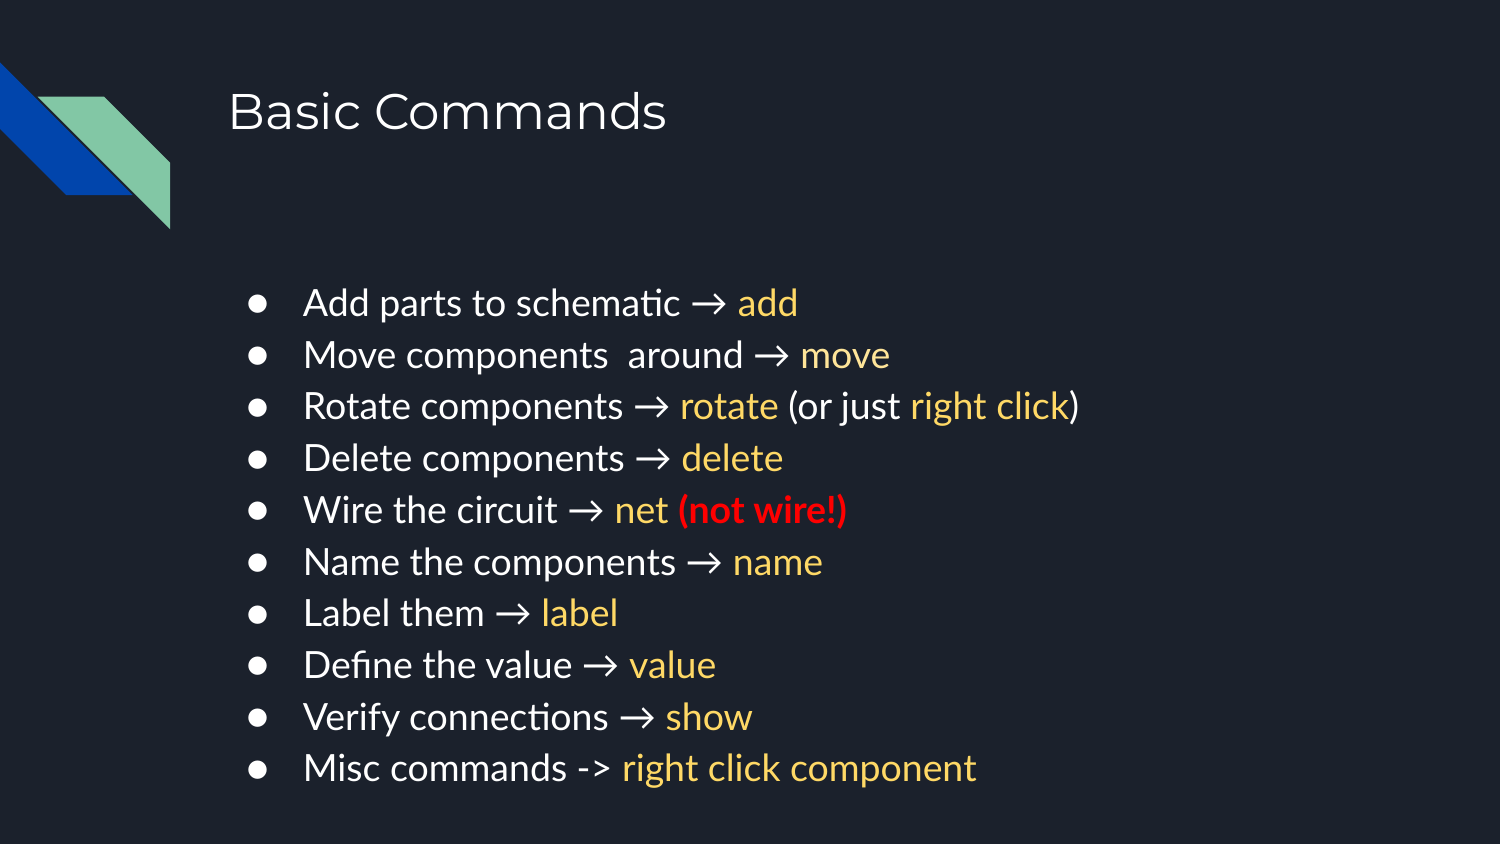

# Basic Commands
Add parts to schematic → add
Move components  around → move
Rotate components → rotate (or just right click)
Delete components → delete
Wire the circuit → net (not wire!)
Name the components → name
Label them → label
Define the value → value
Verify connections → show
Misc commands -> right click component